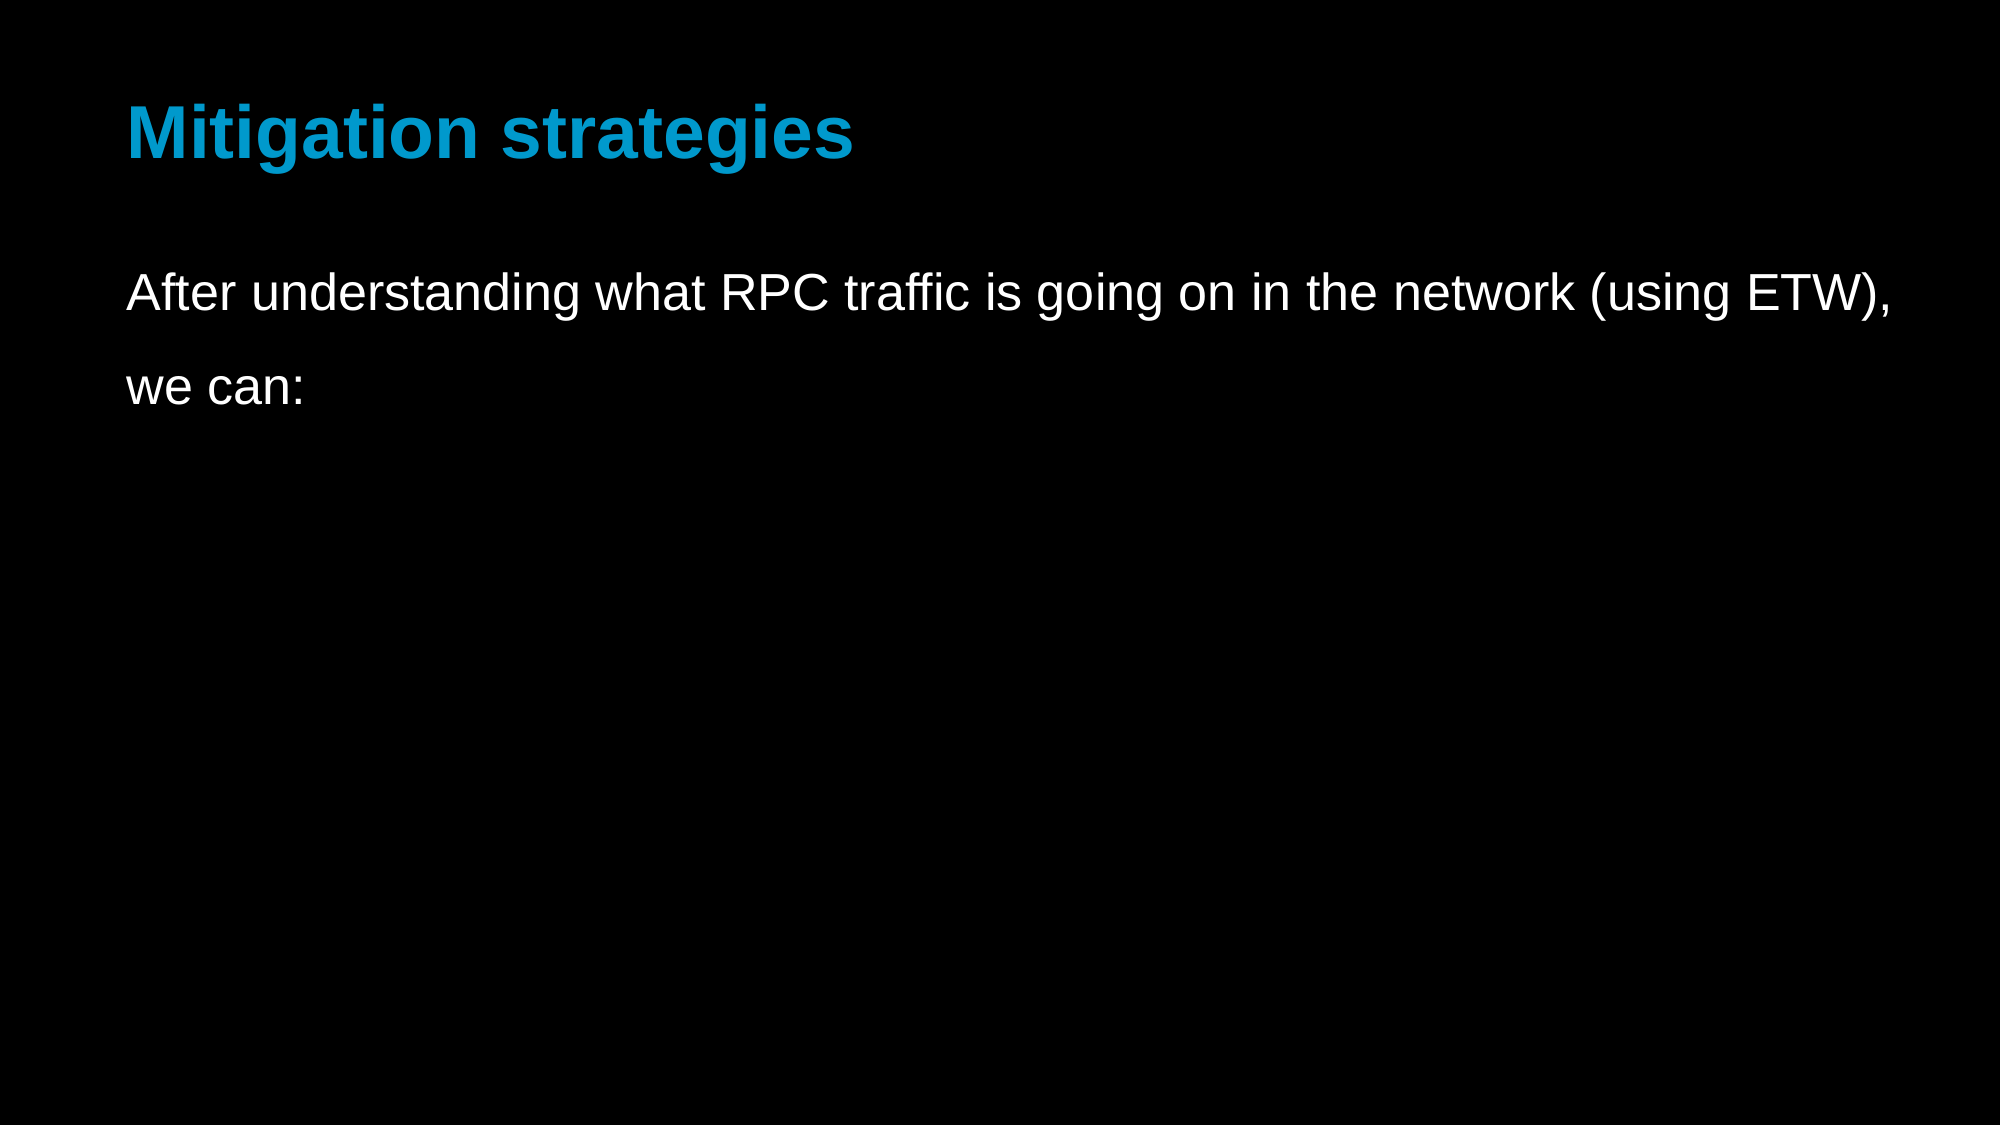

# Mitigation strategies
After understanding what RPC traffic is going on in the network (using ETW), we can: